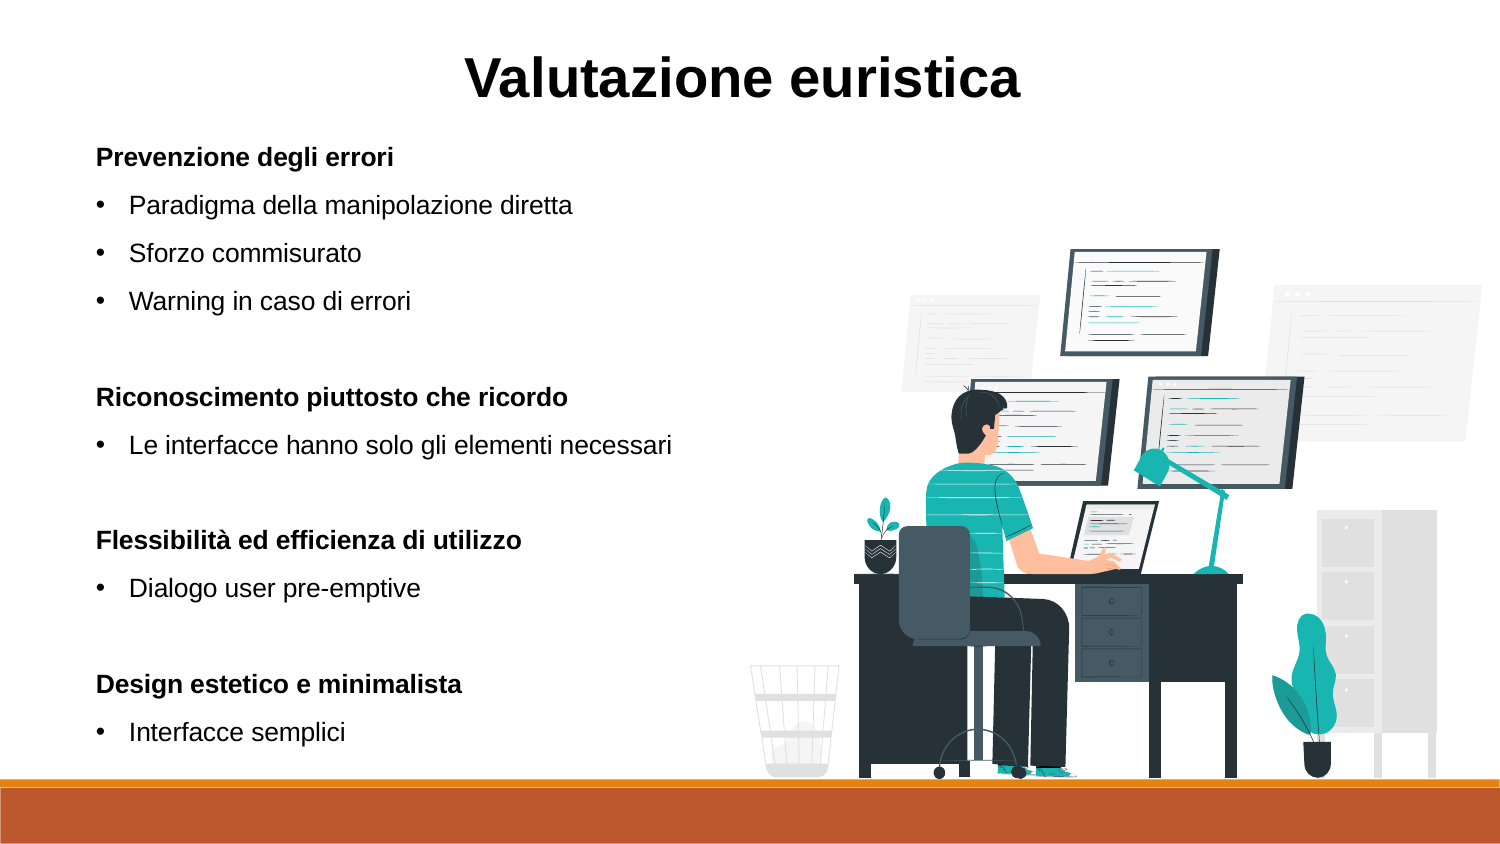

Valutazione euristica
Prevenzione degli errori
Paradigma della manipolazione diretta
Sforzo commisurato
Warning in caso di errori

Riconoscimento piuttosto che ricordo
Le interfacce hanno solo gli elementi necessari

Flessibilità ed efficienza di utilizzo
Dialogo user pre-emptive

Design estetico e minimalista
Interfacce semplici